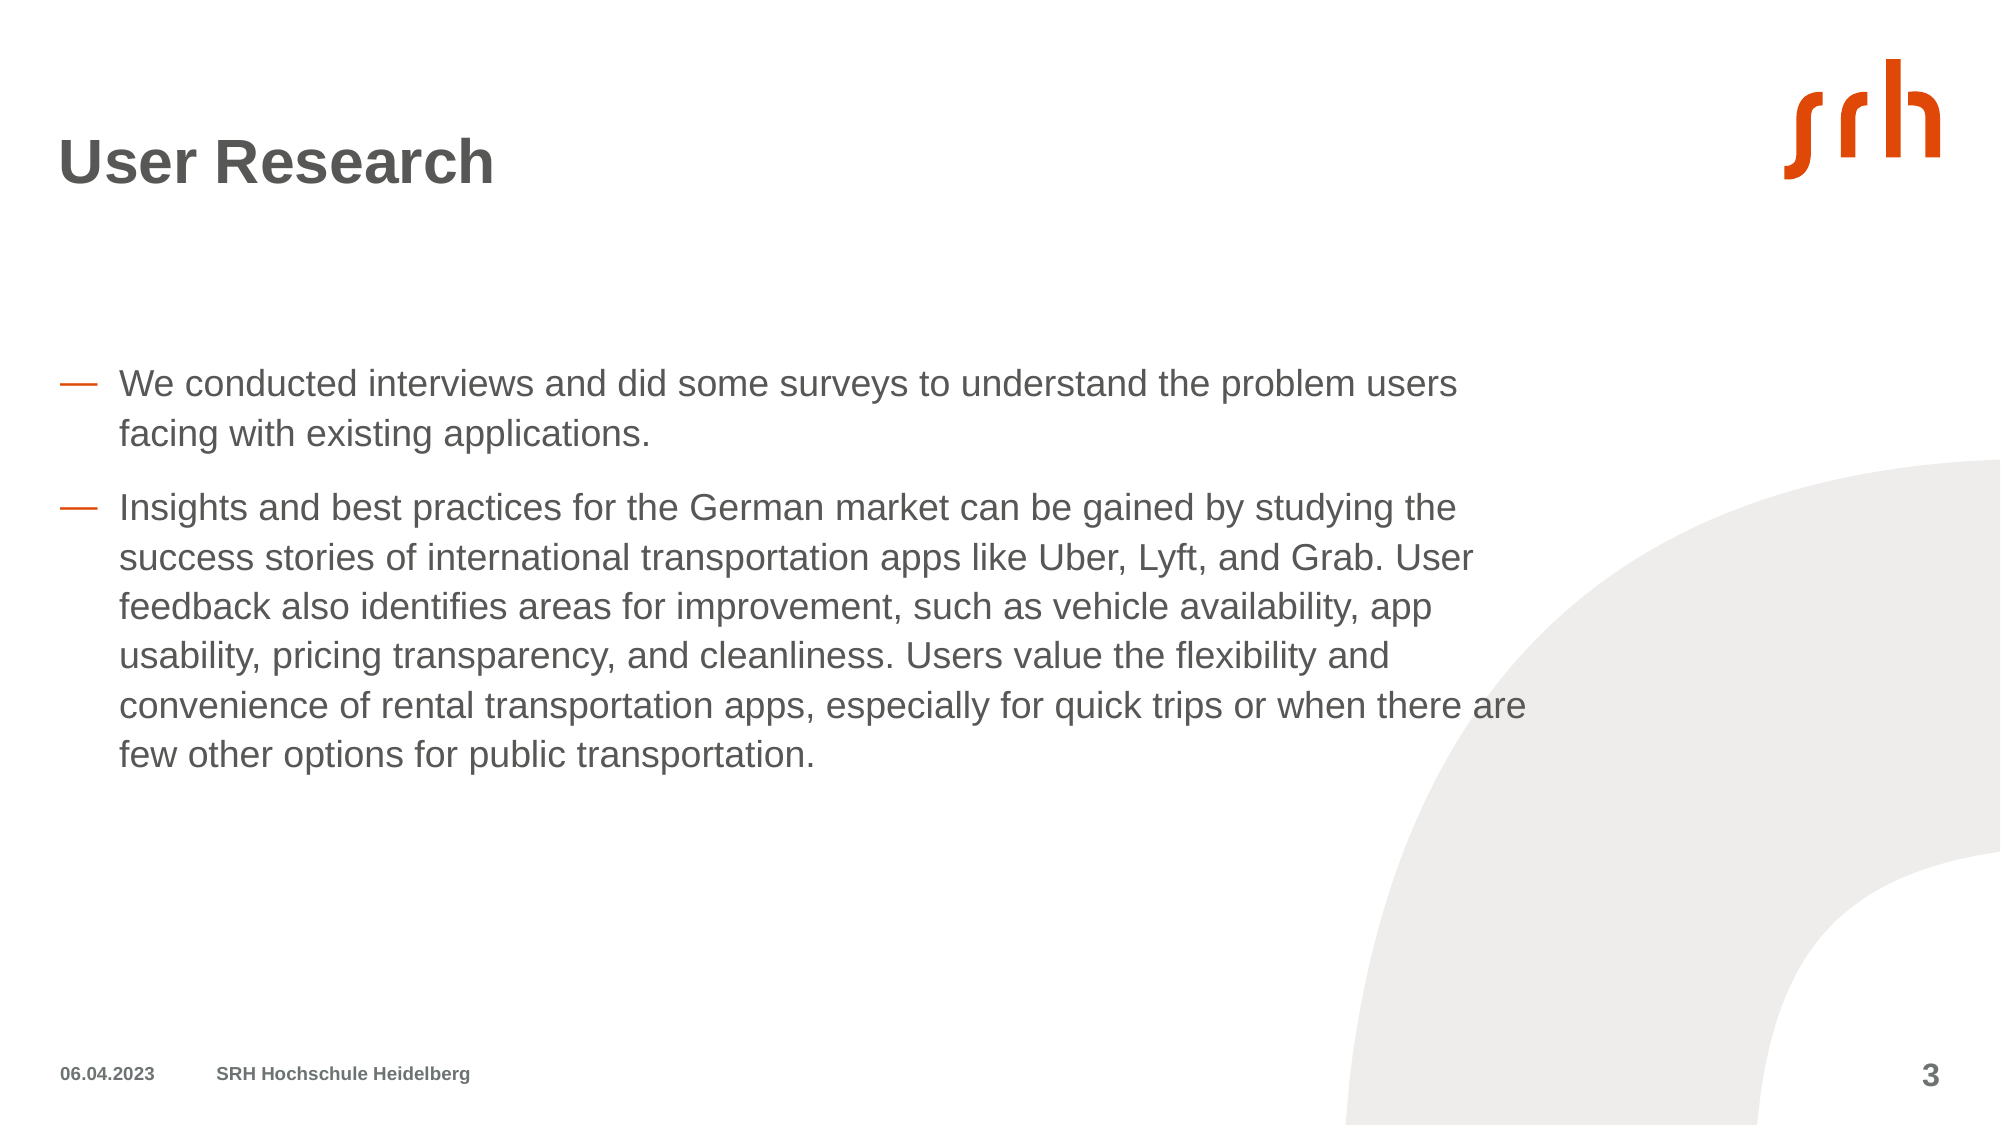

# User Research

We conducted interviews and did some surveys to understand the problem users facing with existing applications.
Insights and best practices for the German market can be gained by studying the success stories of international transportation apps like Uber, Lyft, and Grab. User feedback also identifies areas for improvement, such as vehicle availability, app usability, pricing transparency, and cleanliness. Users value the flexibility and convenience of rental transportation apps, especially for quick trips or when there are few other options for public transportation.

06.04.2023

SRH Hochschule Heidelberg

3